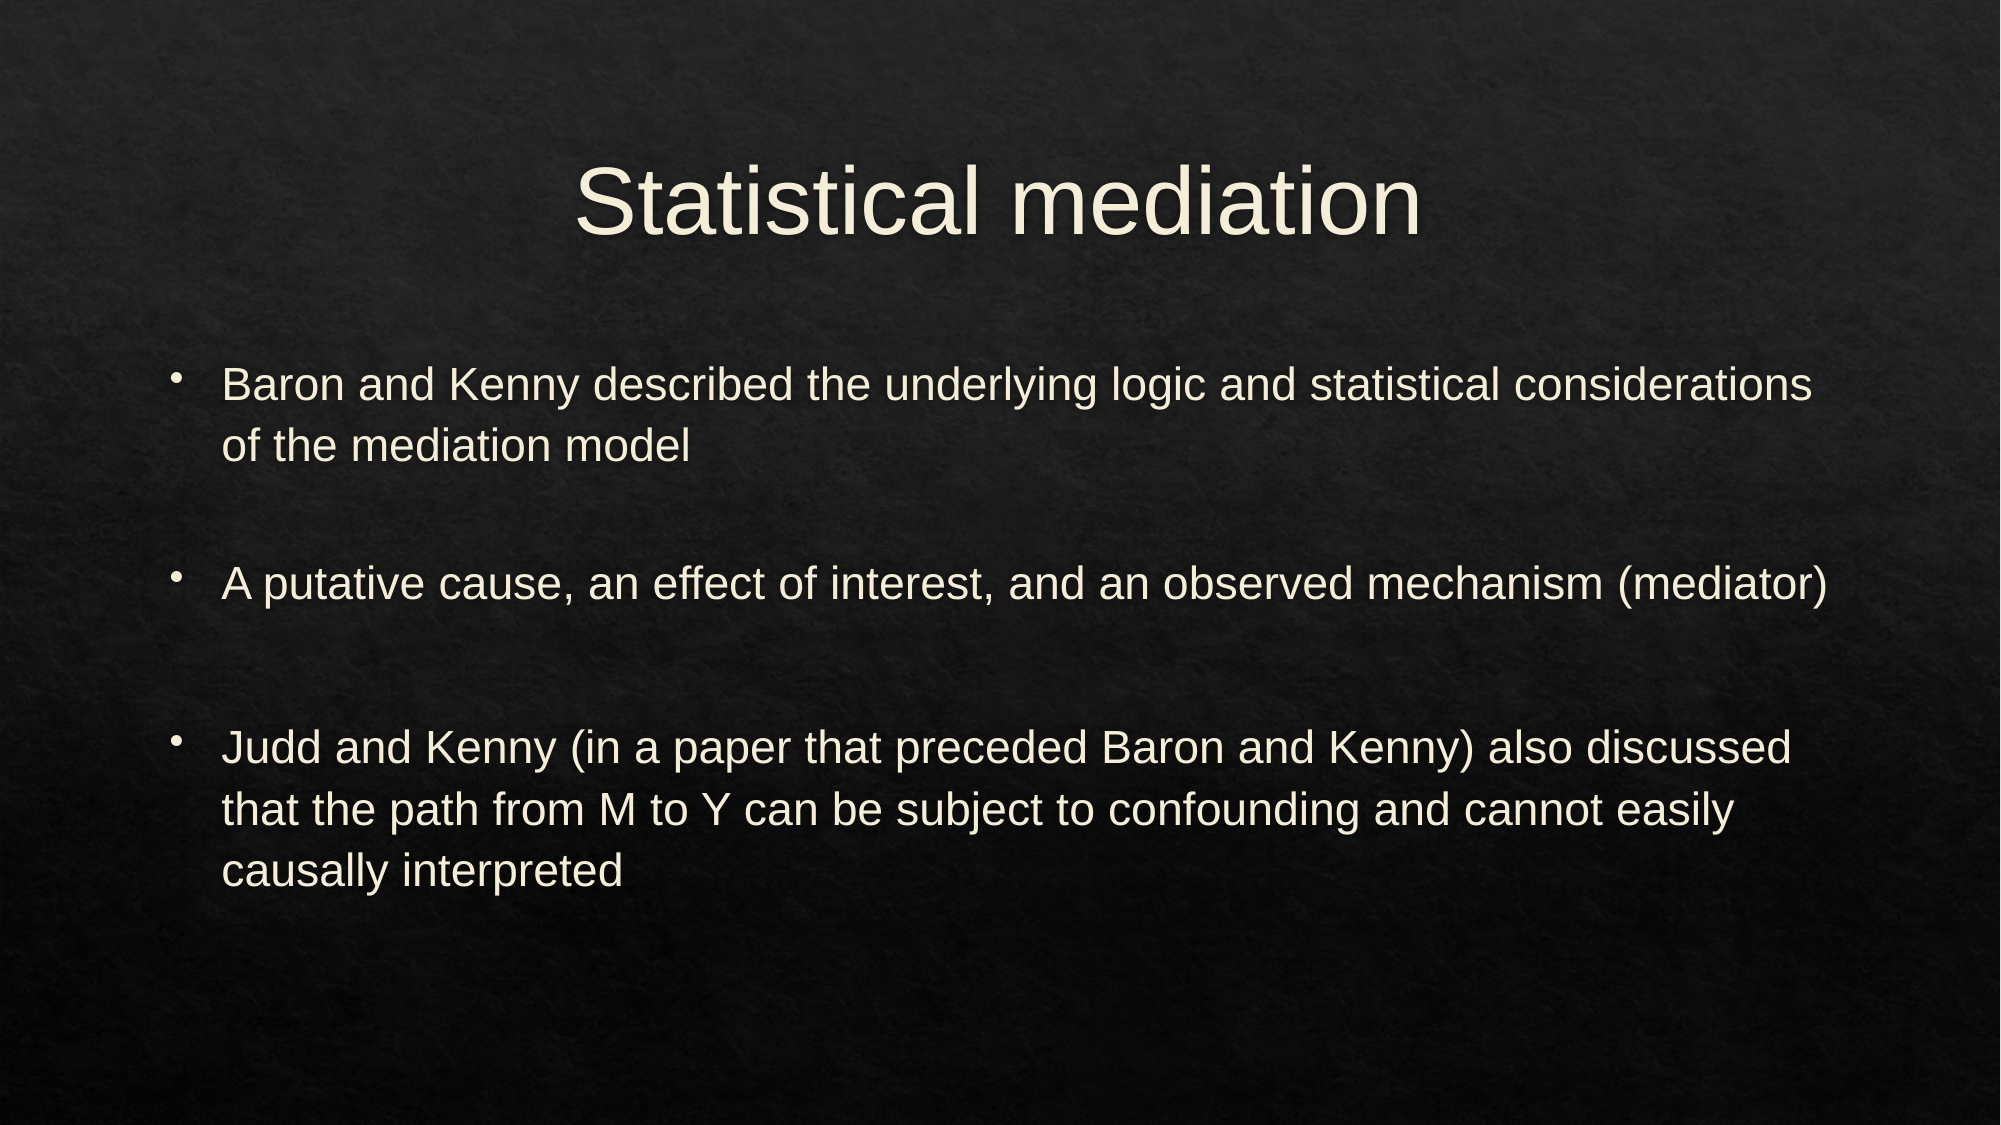

# Statistical mediation
Baron and Kenny described the underlying logic and statistical considerations of the mediation model
A putative cause, an effect of interest, and an observed mechanism (mediator)

Judd and Kenny (in a paper that preceded Baron and Kenny) also discussed that the path from M to Y can be subject to confounding and cannot easily causally interpreted